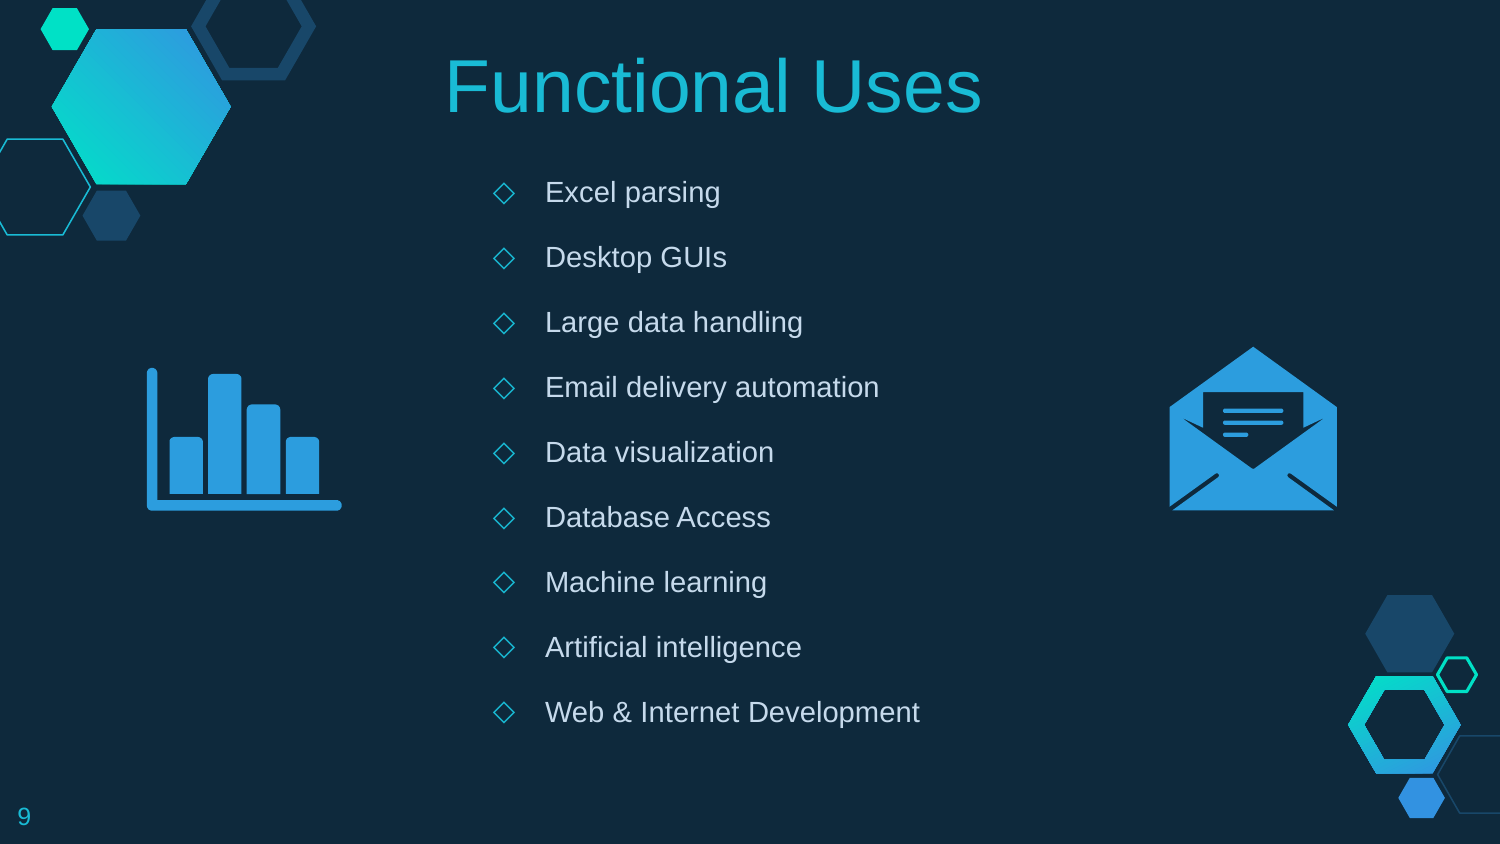

Functional Uses
Excel parsing
Desktop GUIs
Large data handling
Email delivery automation
Data visualization
Database Access
Machine learning
Artificial intelligence
Web & Internet Development

9